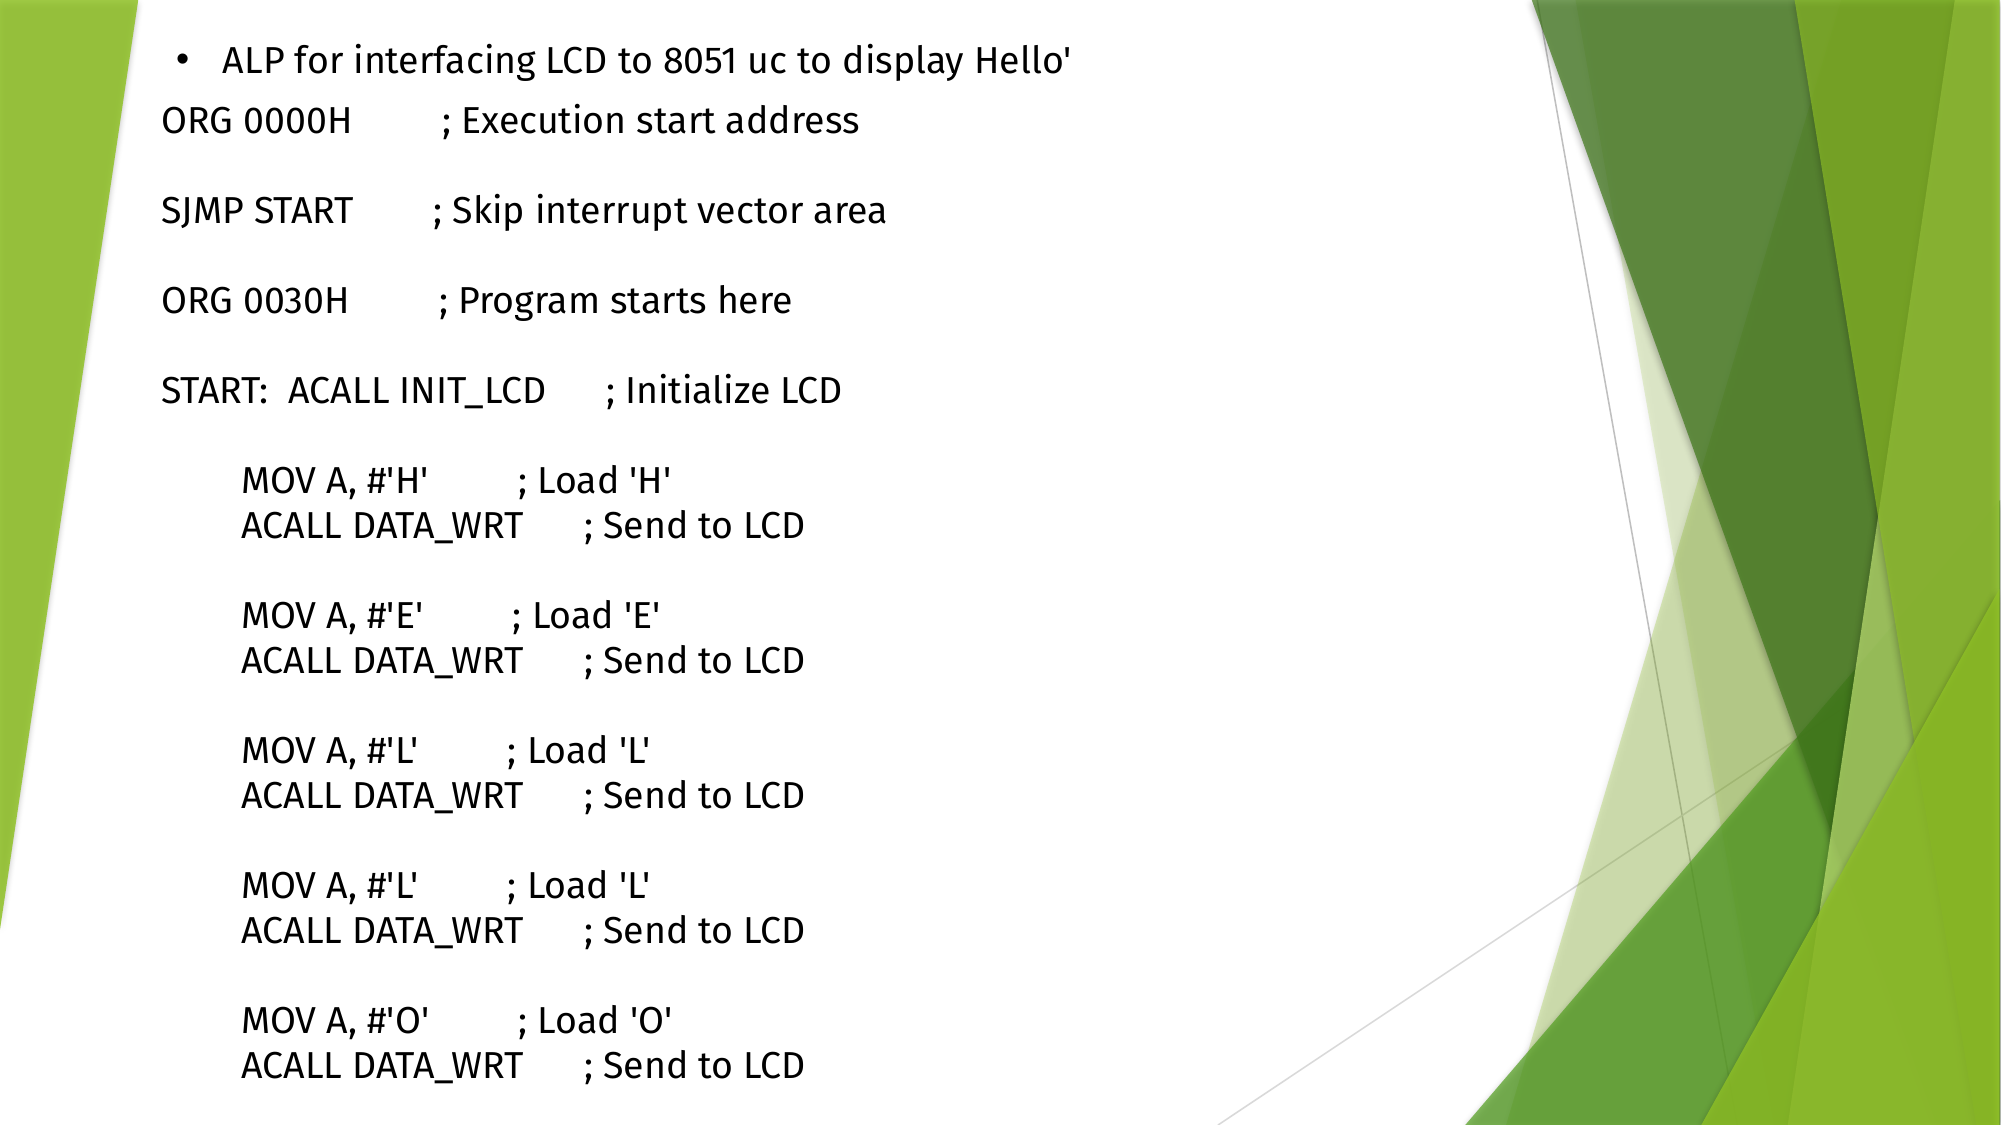

ALP for interfacing LCD to 8051 uc to display Hello'
ORG 0000H         ; Execution start address

SJMP START        ; Skip interrupt vector area

ORG 0030H         ; Program starts here

START:  ACALL INIT_LCD      ; Initialize LCD

        MOV A, #'H'         ; Load 'H'
        ACALL DATA_WRT      ; Send to LCD

        MOV A, #'E'         ; Load 'E'
        ACALL DATA_WRT      ; Send to LCD

        MOV A, #'L'         ; Load 'L'
        ACALL DATA_WRT      ; Send to LCD

        MOV A, #'L'         ; Load 'L'
        ACALL DATA_WRT      ; Send to LCD

        MOV A, #'O'         ; Load 'O'
        ACALL DATA_WRT      ; Send to LCD